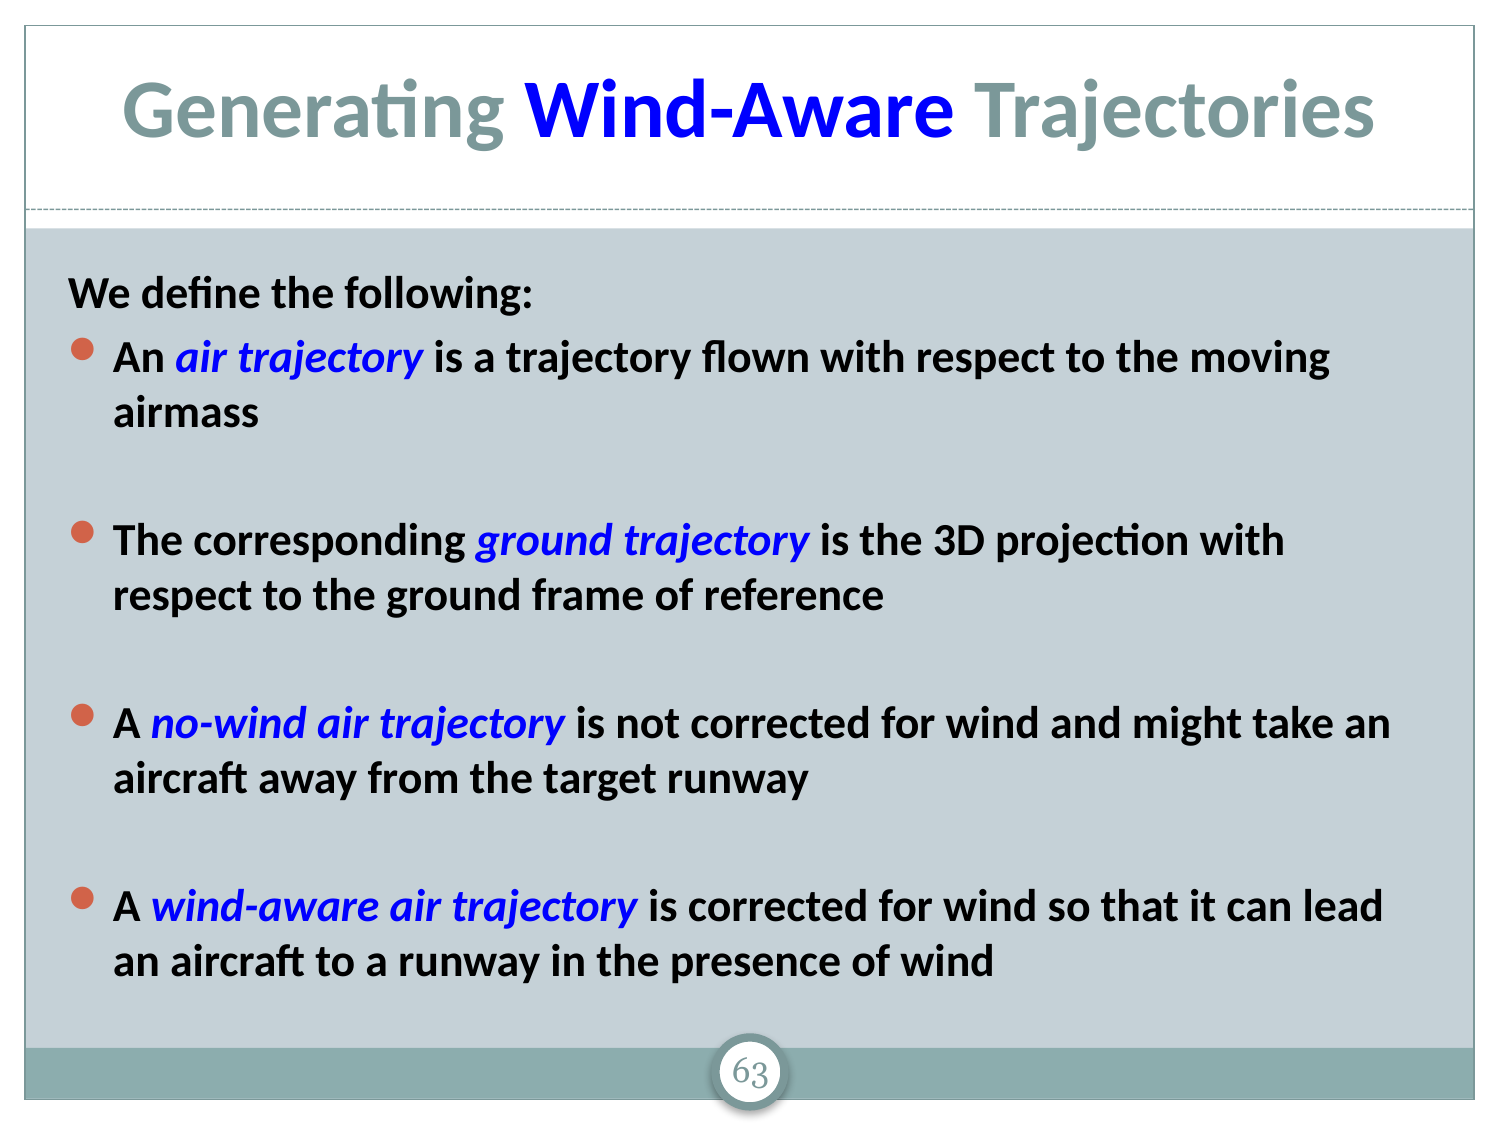

# Generating Wind-Aware Trajectories
We define the following:
An air trajectory is a trajectory flown with respect to the moving airmass

The corresponding ground trajectory is the 3D projection with respect to the ground frame of reference

A no-wind air trajectory is not corrected for wind and might take an aircraft away from the target runway

A wind-aware air trajectory is corrected for wind so that it can lead an aircraft to a runway in the presence of wind

63